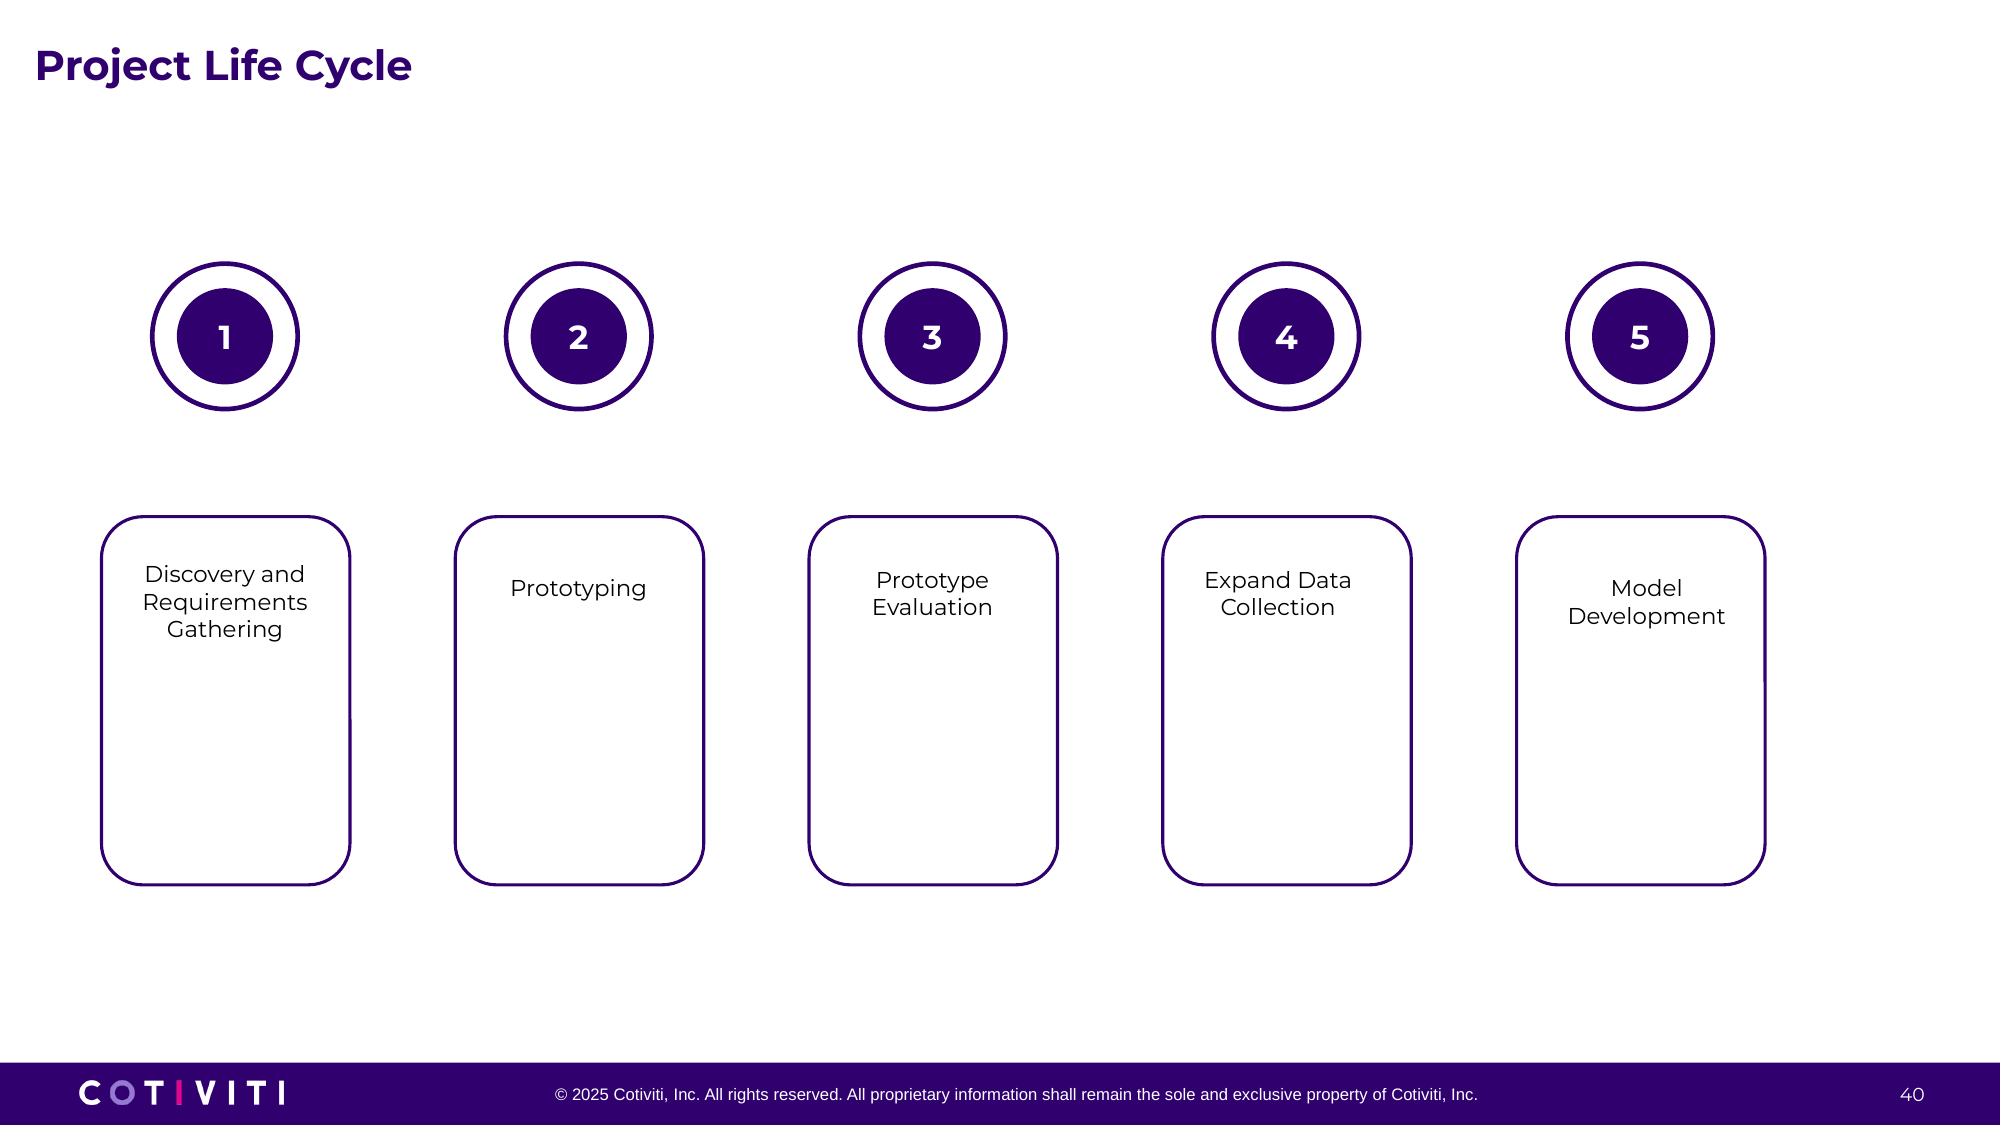

Project Life Cycle

1
2
3
4
5

Discovery and Requirements Gathering
Expand Data Collection
Prototype Evaluation
Prototyping
Model Development
40